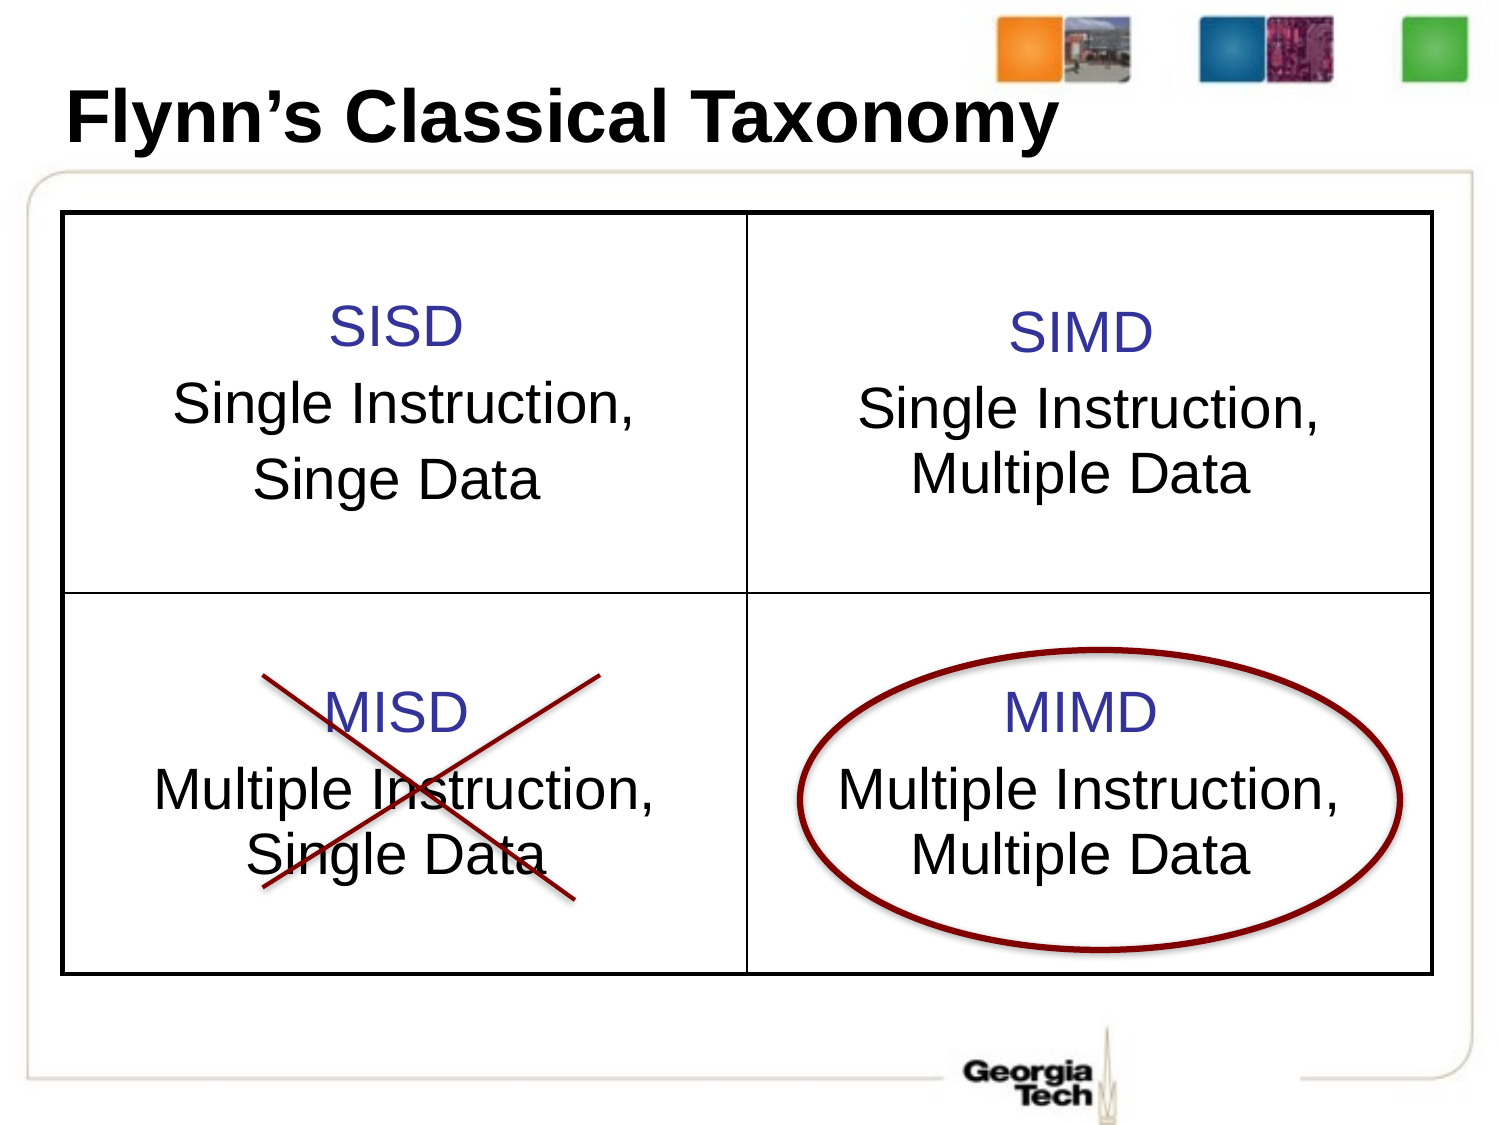

# Flynn’s Classical Taxonomy
| SISD Single Instruction, Singe Data | SIMD Single Instruction, Multiple Data |
| --- | --- |
| MISD Multiple Instruction, Single Data | MIMD Multiple Instruction, Multiple Data |